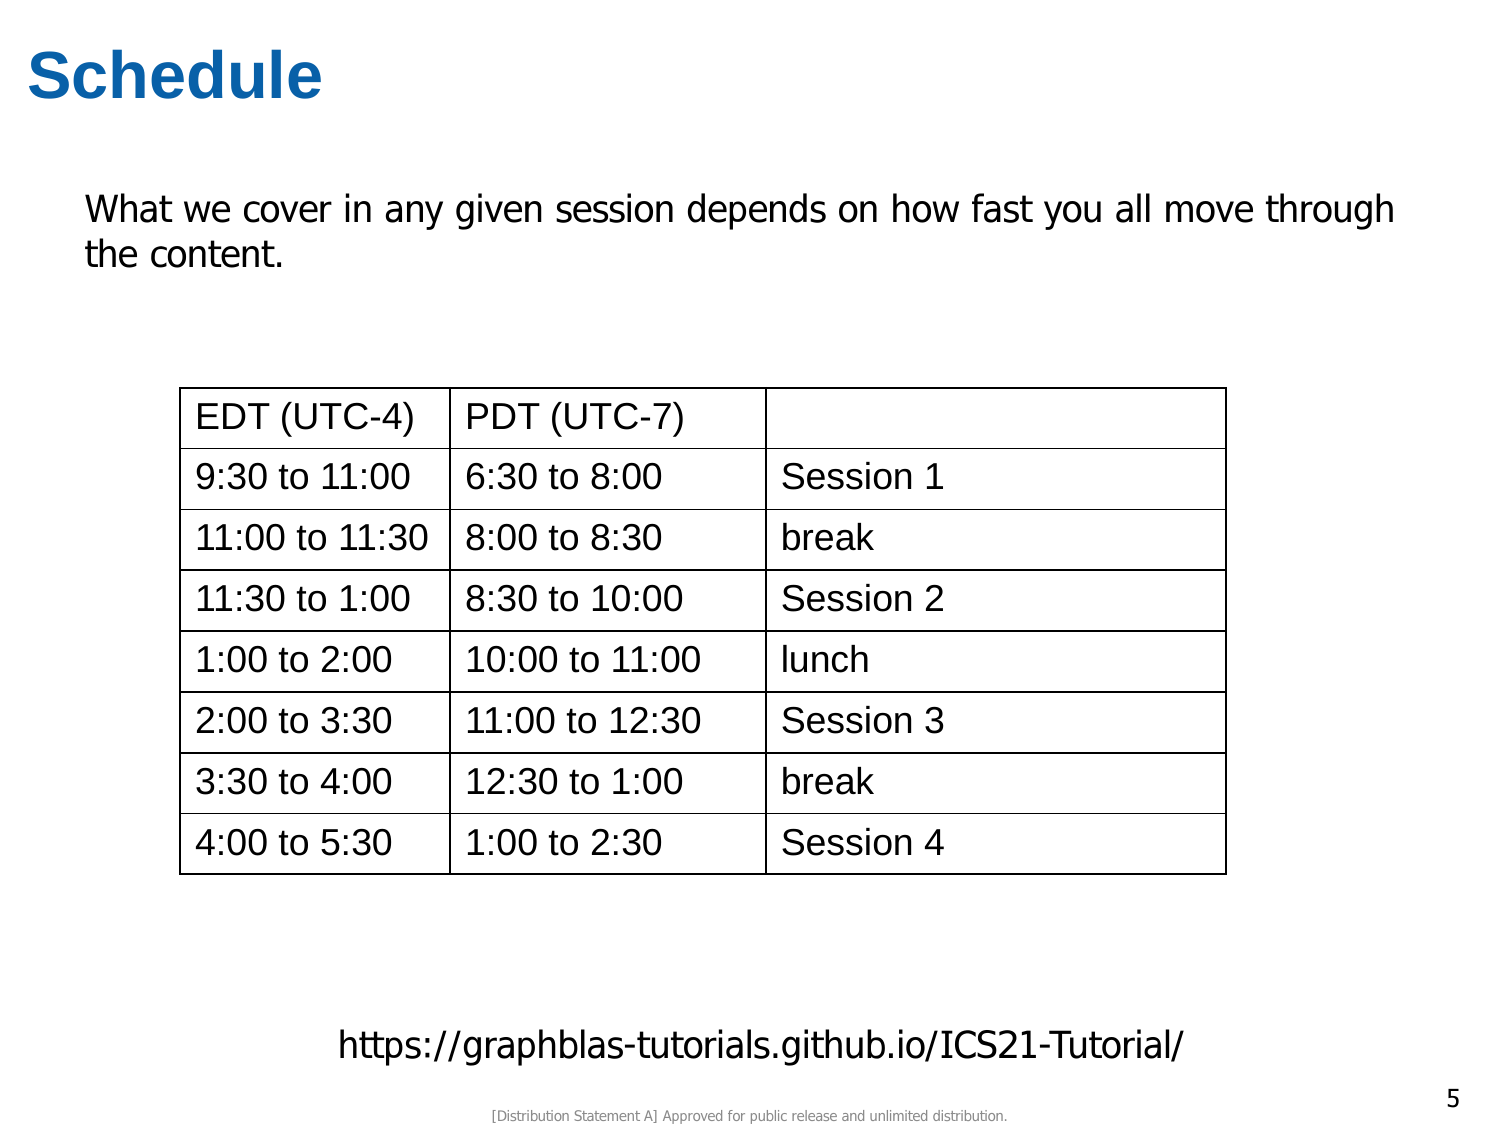

# Schedule
What we cover in any given session depends on how fast you all move through the content.
| EDT (UTC-4) | PDT (UTC-7) |  |
| --- | --- | --- |
| 9:30 to 11:00 | 6:30 to 8:00 | Session 1 |
| 11:00 to 11:30 | 8:00 to 8:30 | break |
| 11:30 to 1:00 | 8:30 to 10:00 | Session 2 |
| 1:00 to 2:00 | 10:00 to 11:00 | lunch |
| 2:00 to 3:30 | 11:00 to 12:30 | Session 3 |
| 3:30 to 4:00 | 12:30 to 1:00 | break |
| 4:00 to 5:30 | 1:00 to 2:30 | Session 4 |
https://graphblas-tutorials.github.io/ICS21-Tutorial/
5